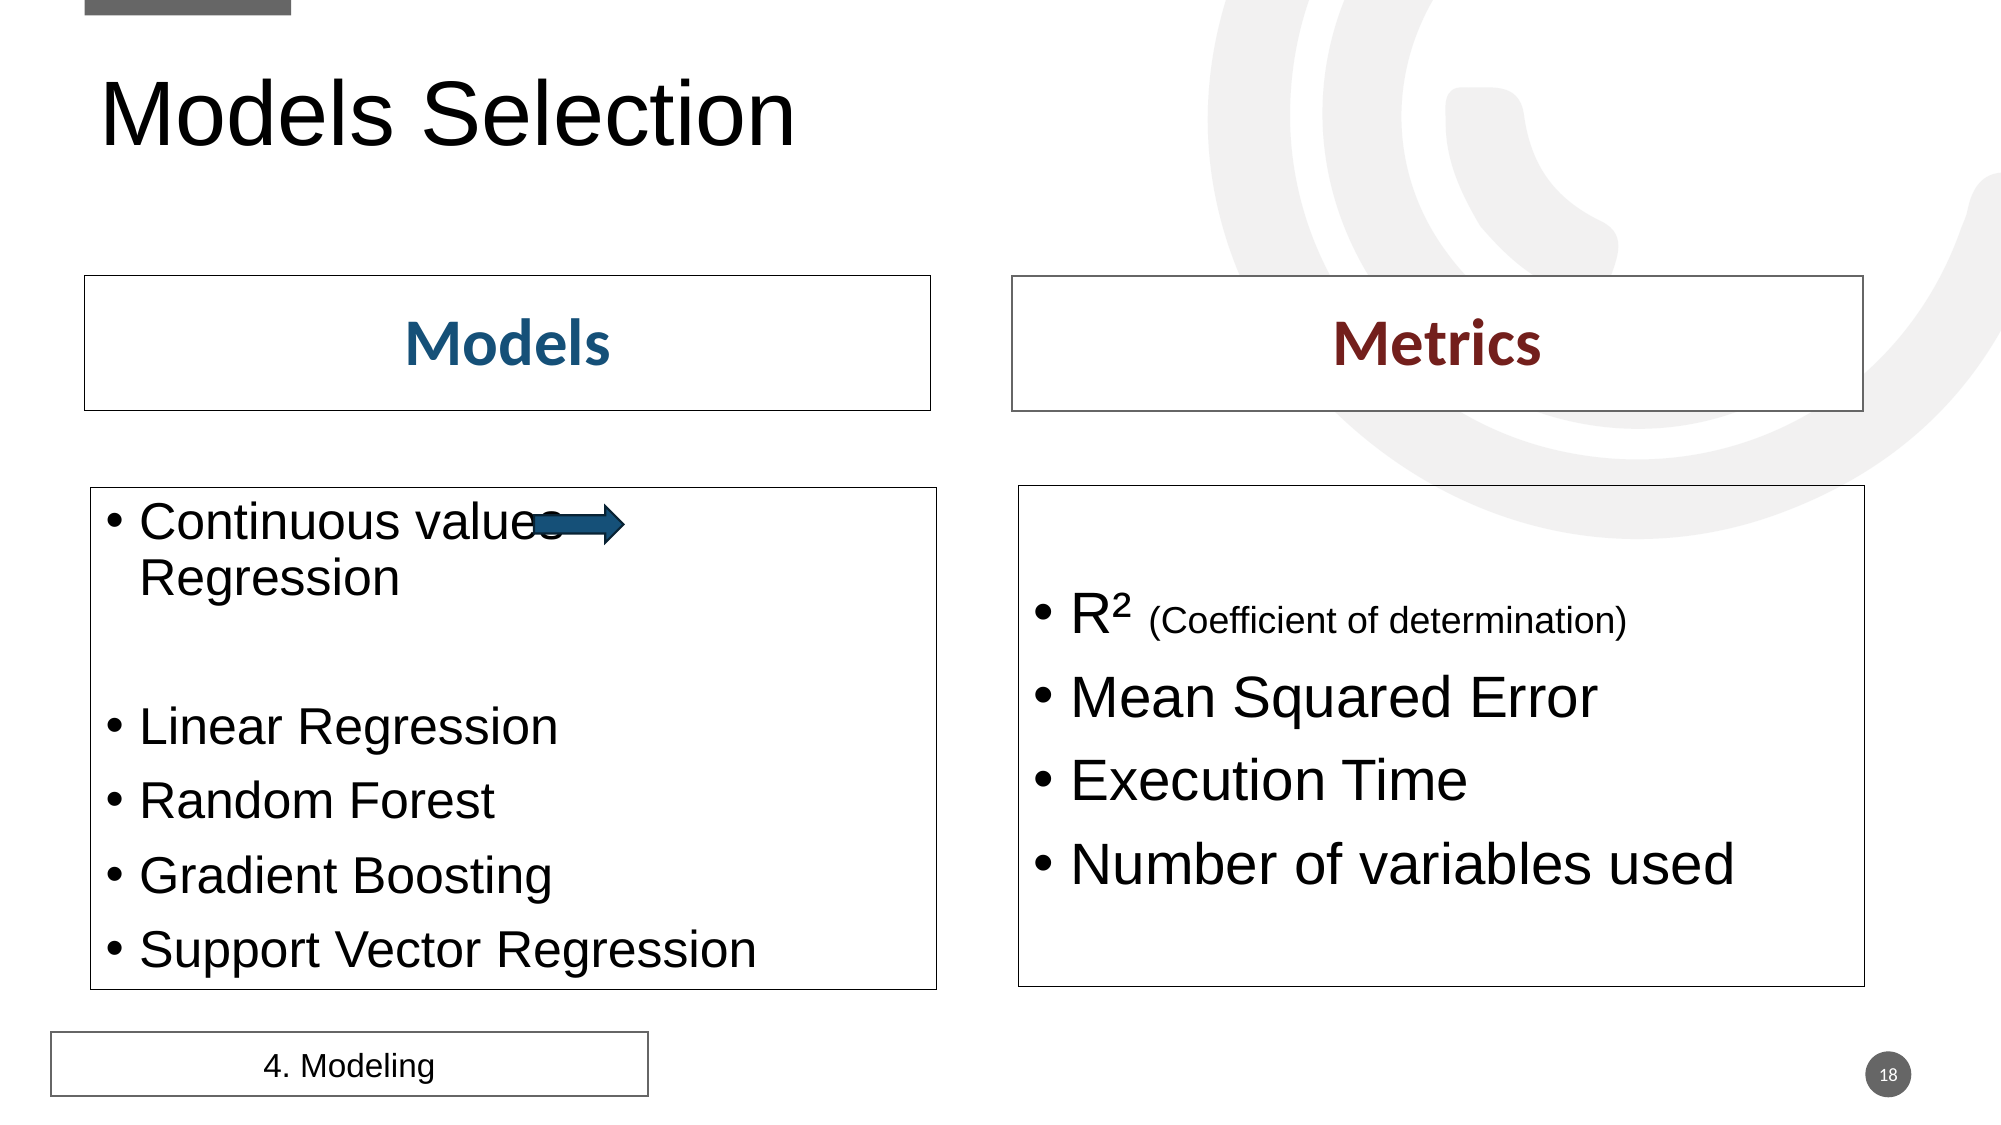

Models Selection
Models
Metrics

R² (Coefficient of determination)
Mean Squared Error
Execution Time
Number of variables used
Continuous values           Regression

Linear Regression
Random Forest
Gradient Boosting
Support Vector Regression

4. Modeling
18